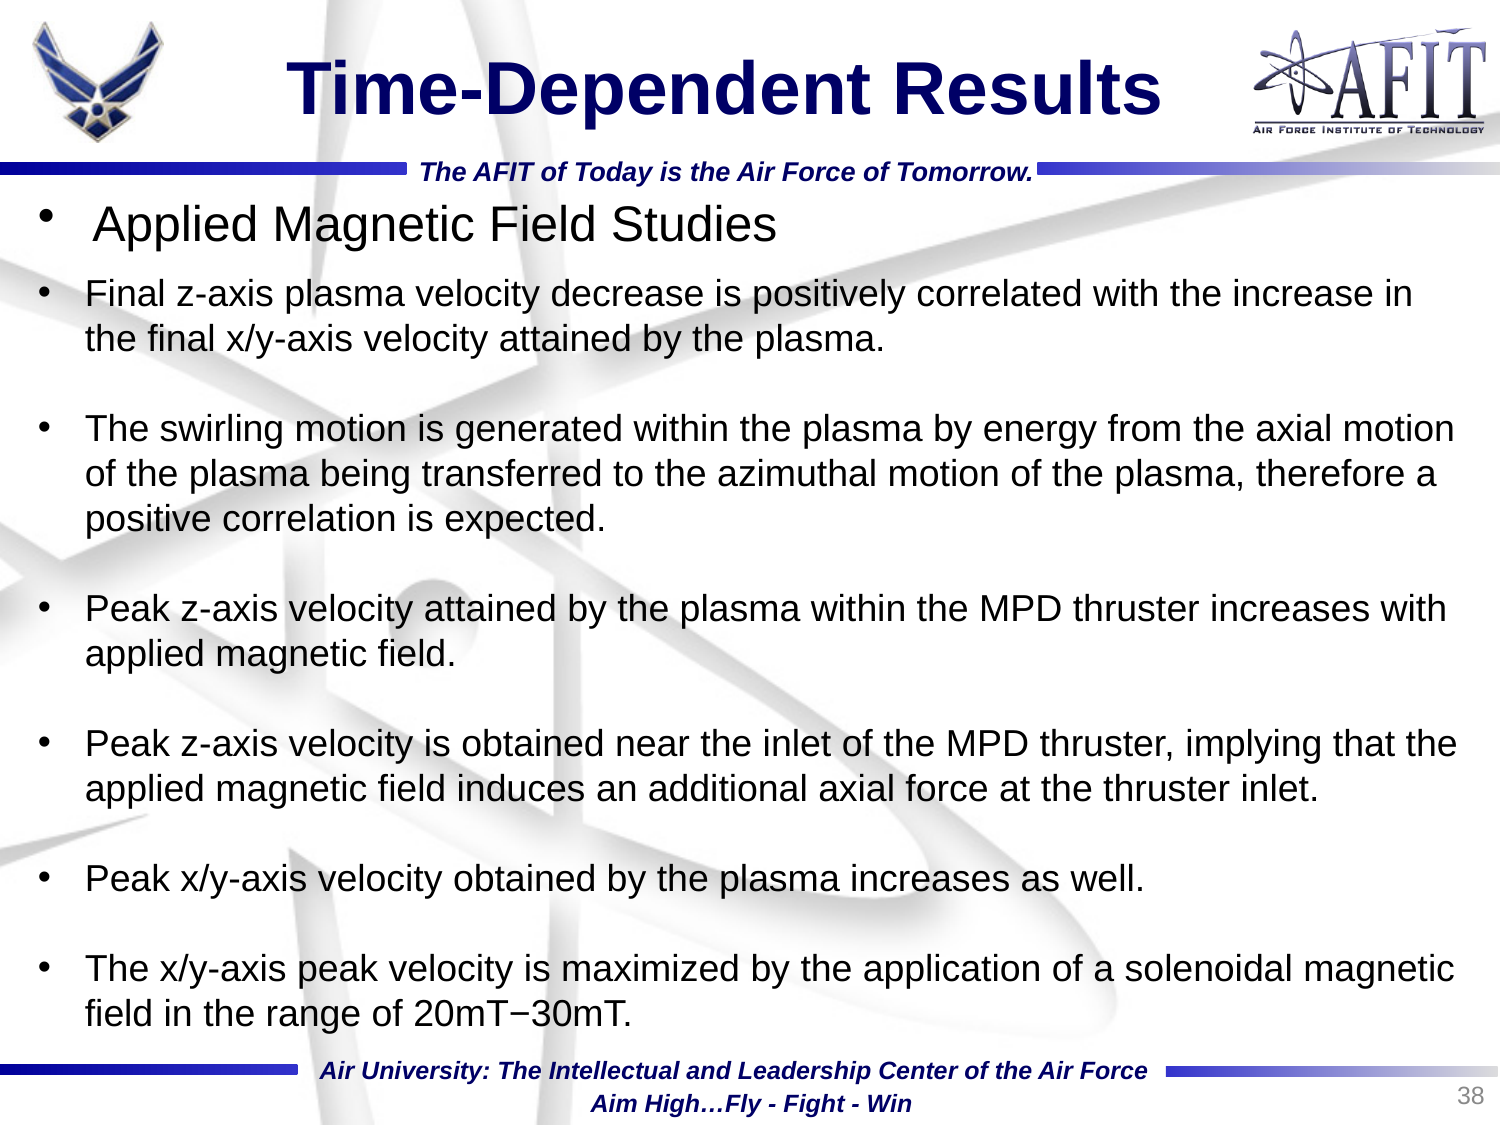

# Time-Dependent Results
Applied Magnetic Field Studies
Final z-axis plasma velocity decrease is positively correlated with the increase in the final x/y-axis velocity attained by the plasma.

The swirling motion is generated within the plasma by energy from the axial motion of the plasma being transferred to the azimuthal motion of the plasma, therefore a positive correlation is expected.

Peak z-axis velocity attained by the plasma within the MPD thruster increases with applied magnetic field.

Peak z-axis velocity is obtained near the inlet of the MPD thruster, implying that the applied magnetic field induces an additional axial force at the thruster inlet.

Peak x/y-axis velocity obtained by the plasma increases as well.

The x/y-axis peak velocity is maximized by the application of a solenoidal magnetic field in the range of 20mT−30mT.

38